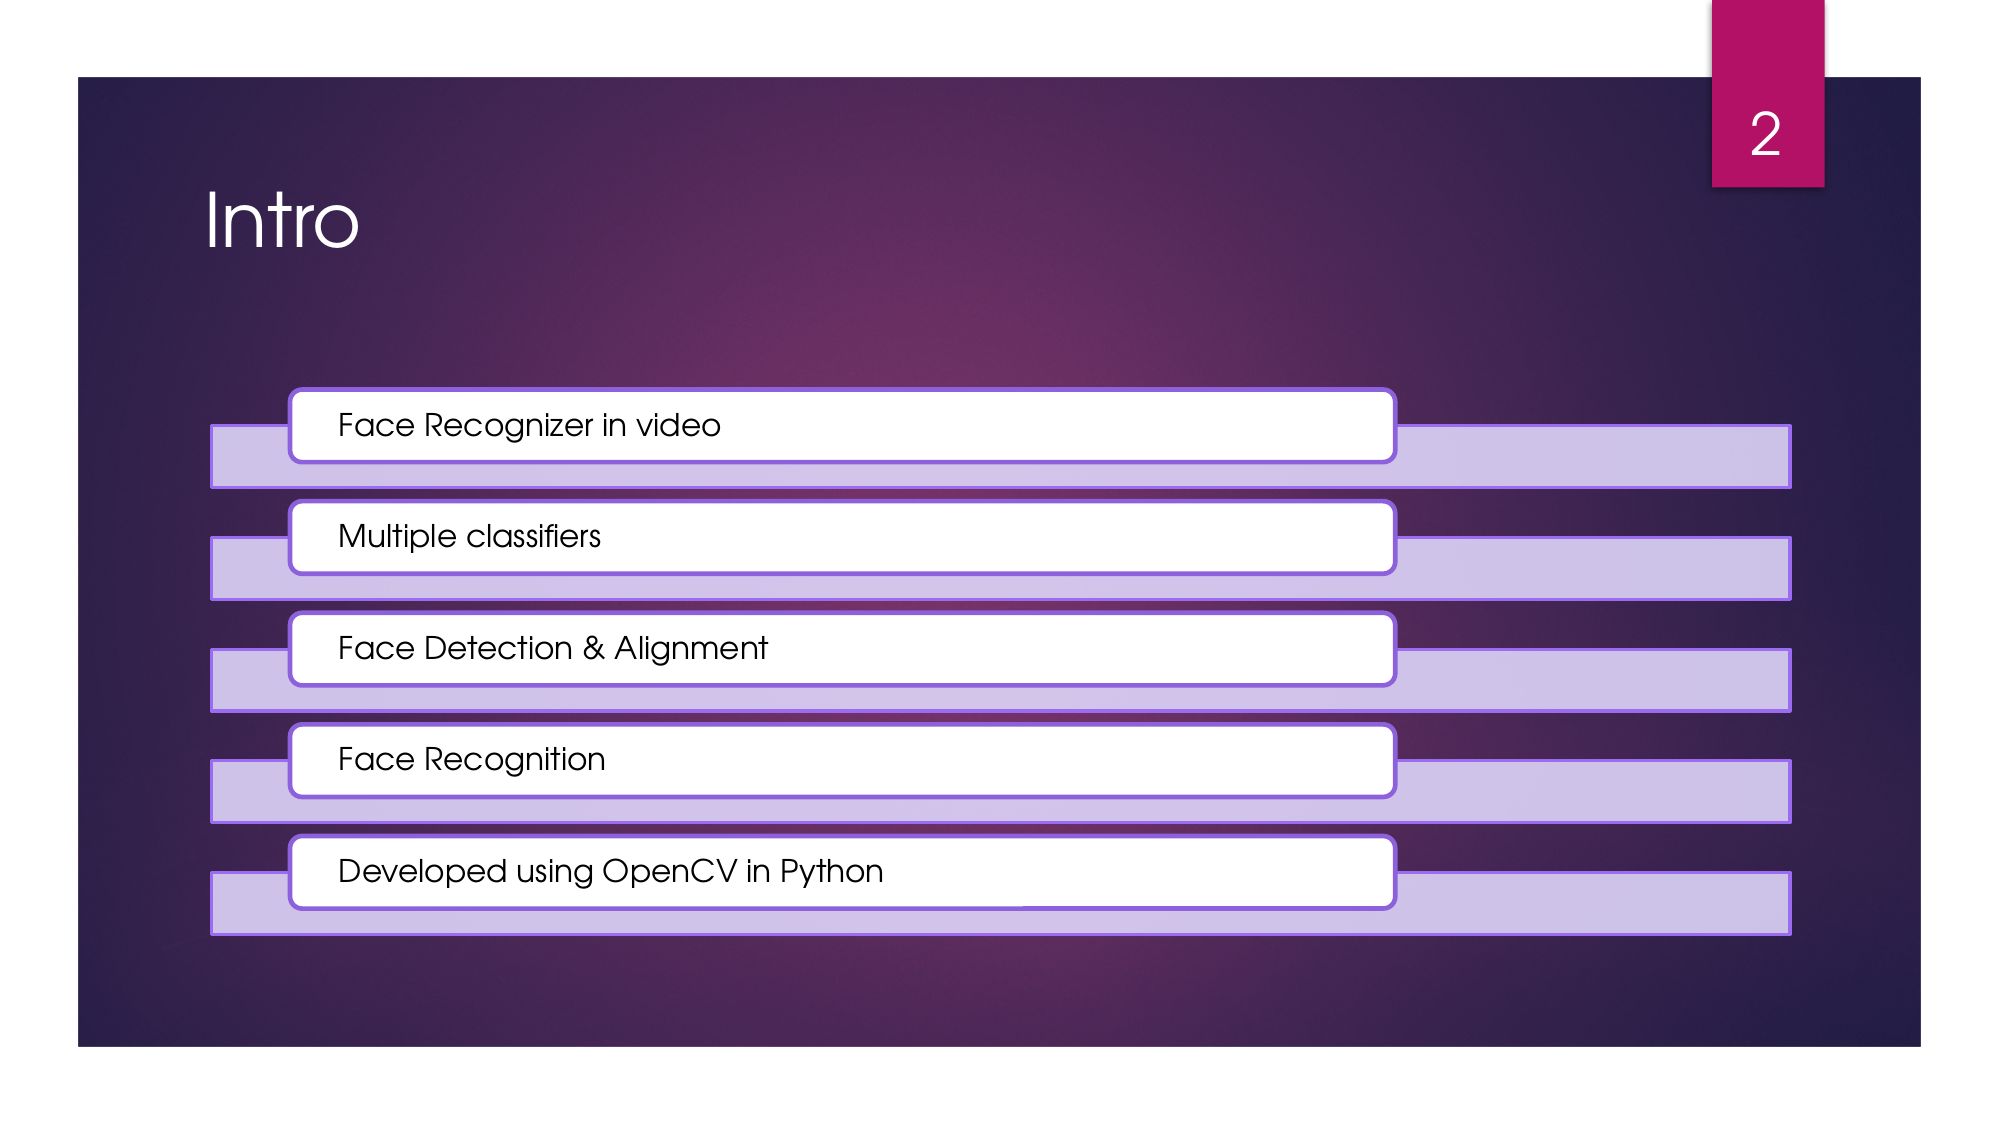

2
# Intro
Face Recognizer in video
Multiple classifiers
Face Detection & Alignment
Face Recognition
Developed using OpenCV in Python